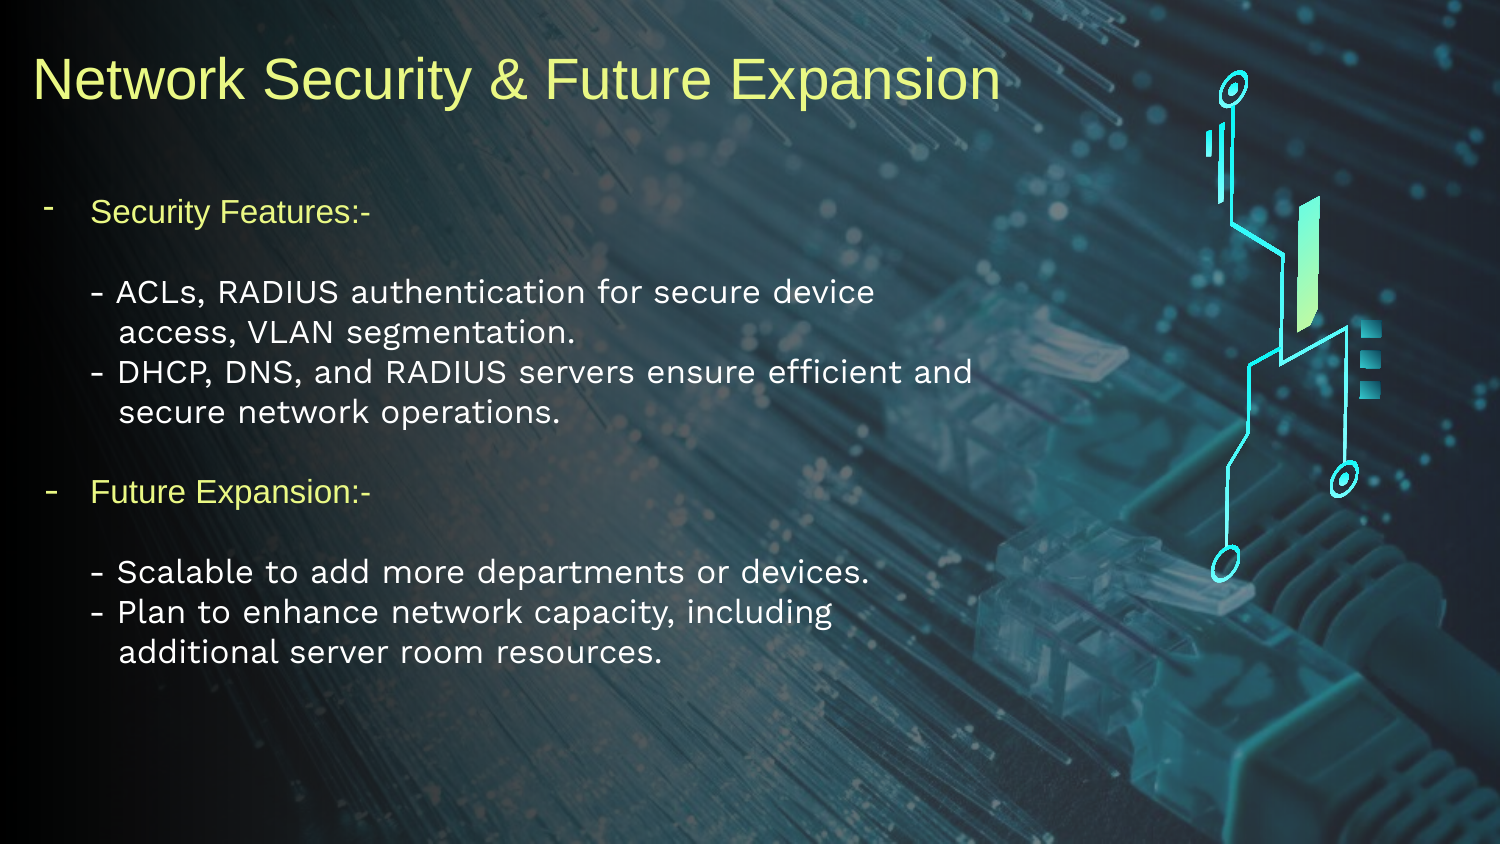

# Network Security & Future Expansion
Security Features:-

  - ACLs, RADIUS authentication for secure device access, VLAN segmentation.
  - DHCP, DNS, and RADIUS servers ensure efficient and secure network operations.

Future Expansion:-

  - Scalable to add more departments or devices.
  - Plan to enhance network capacity, including additional server room resources.